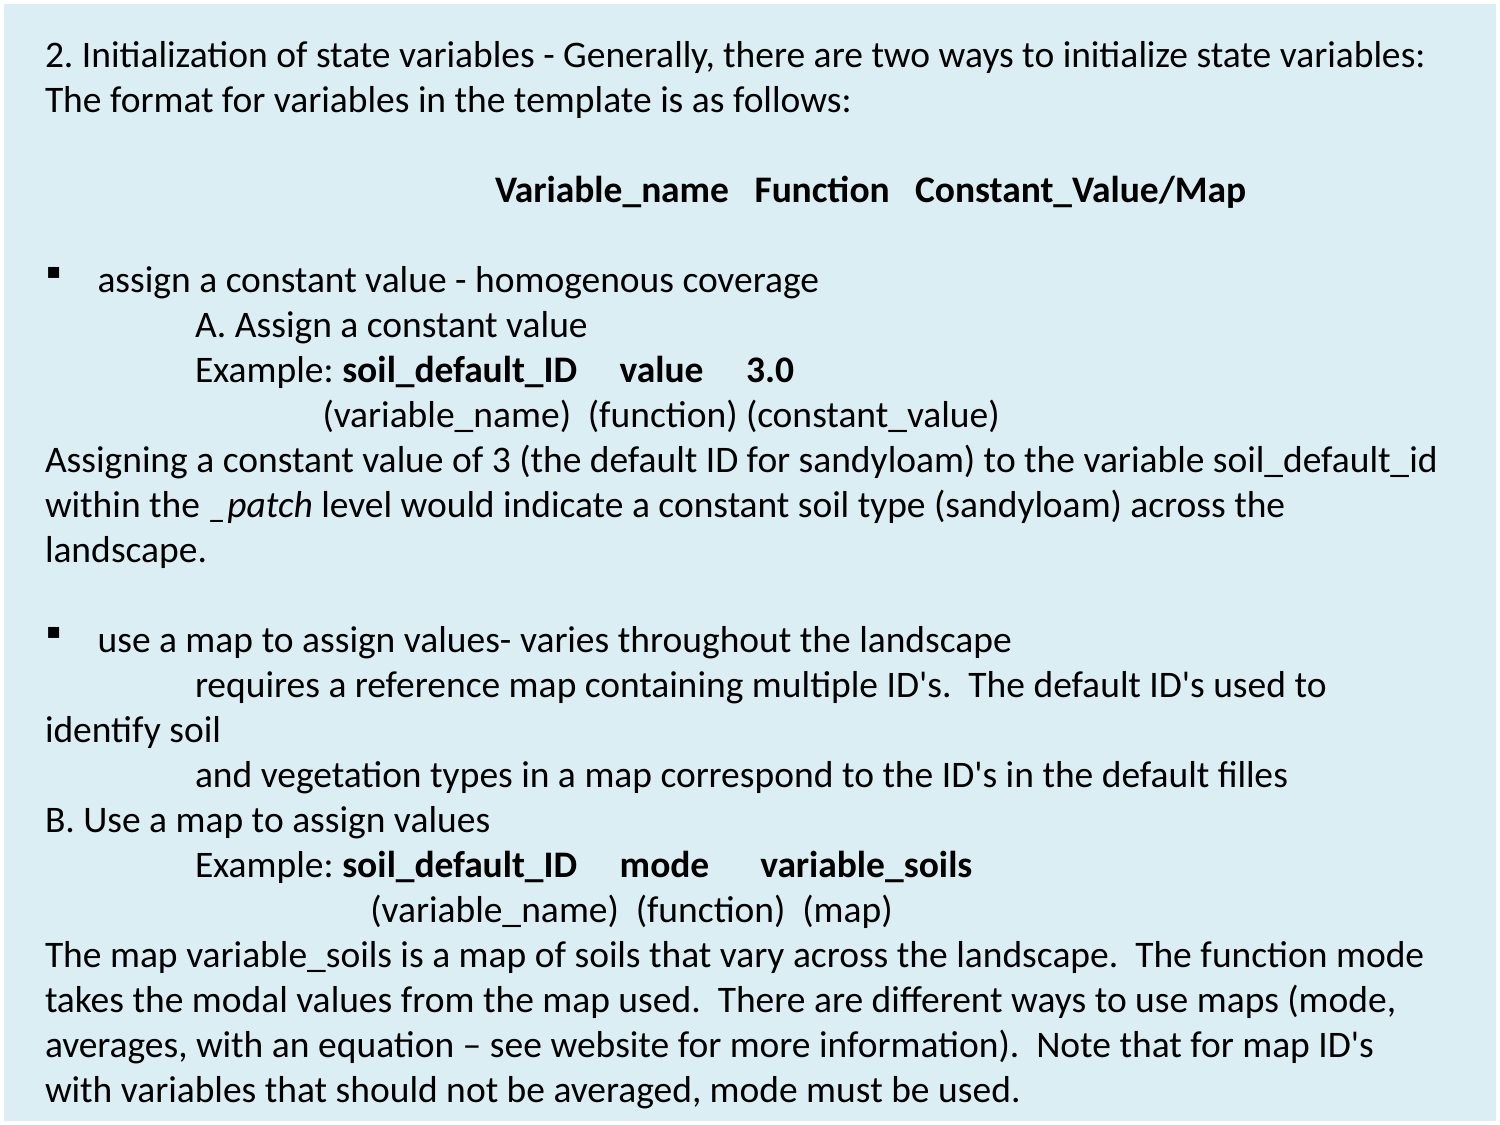

2. Initialization of state variables - Generally, there are two ways to initialize state variables:
The format for variables in the template is as follows:

			Variable_name   Function   Constant_Value/Map

  assign a constant value - homogenous coverage
	A. Assign a constant value
	Example: soil_default_ID     value     3.0
	               (variable_name)  (function) (constant_value)
Assigning a constant value of 3 (the default ID for sandyloam) to the variable soil_default_id within the _patch level would indicate a constant soil type (sandyloam) across the landscape.

  use a map to assign values- varies throughout the landscape
	requires a reference map containing multiple ID's.  The default ID's used to identify soil
	and vegetation types in a map correspond to the ID's in the default filles
B. Use a map to assign values
	Example: soil_default_ID     mode      variable_soils
		   (variable_name)  (function)  (map)
The map variable_soils is a map of soils that vary across the landscape.  The function mode
takes the modal values from the map used.  There are different ways to use maps (mode,
averages, with an equation – see website for more information).  Note that for map ID's with variables that should not be averaged, mode must be used.